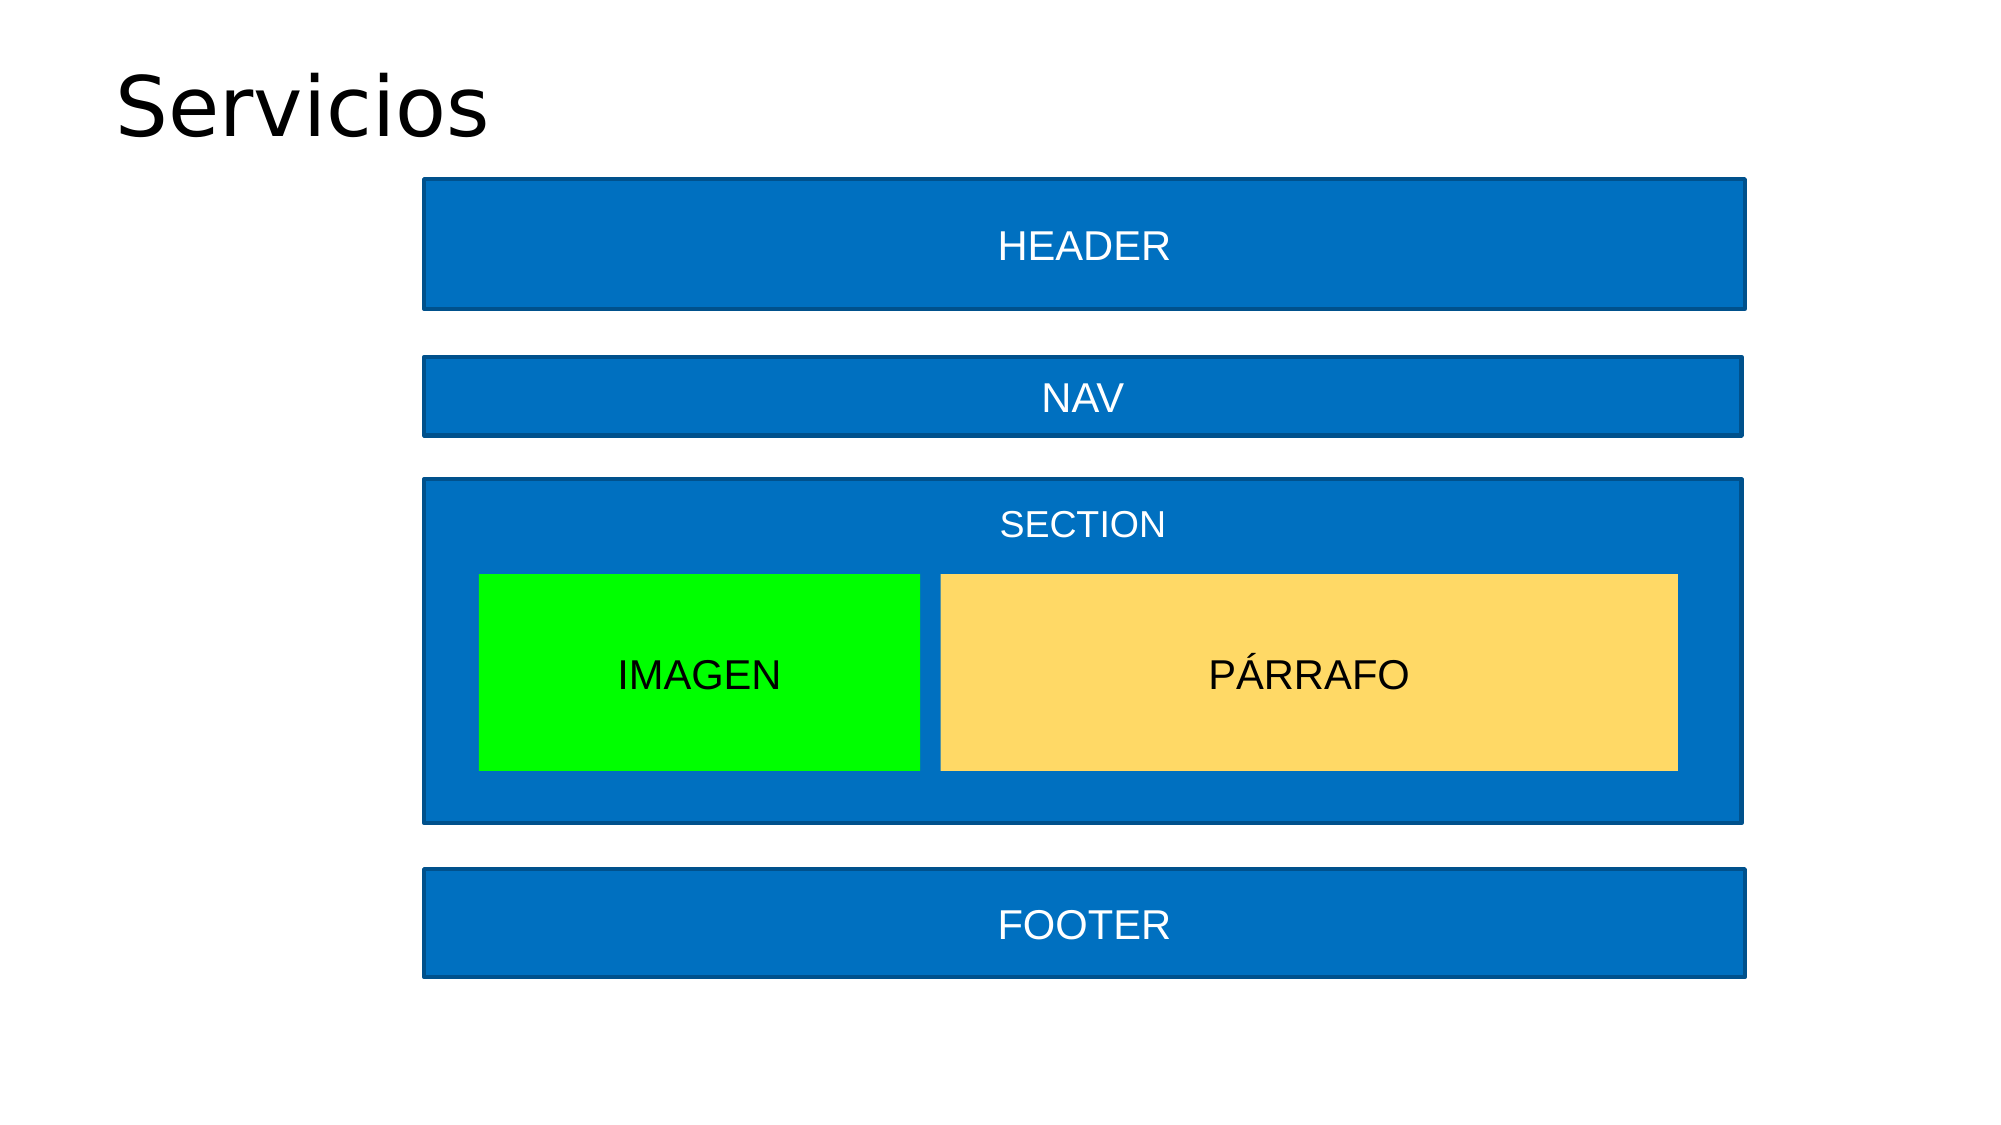

Servicios
HEADER
NAV

SECTION
IMAGEN
PÁRRAFO
FOOTER